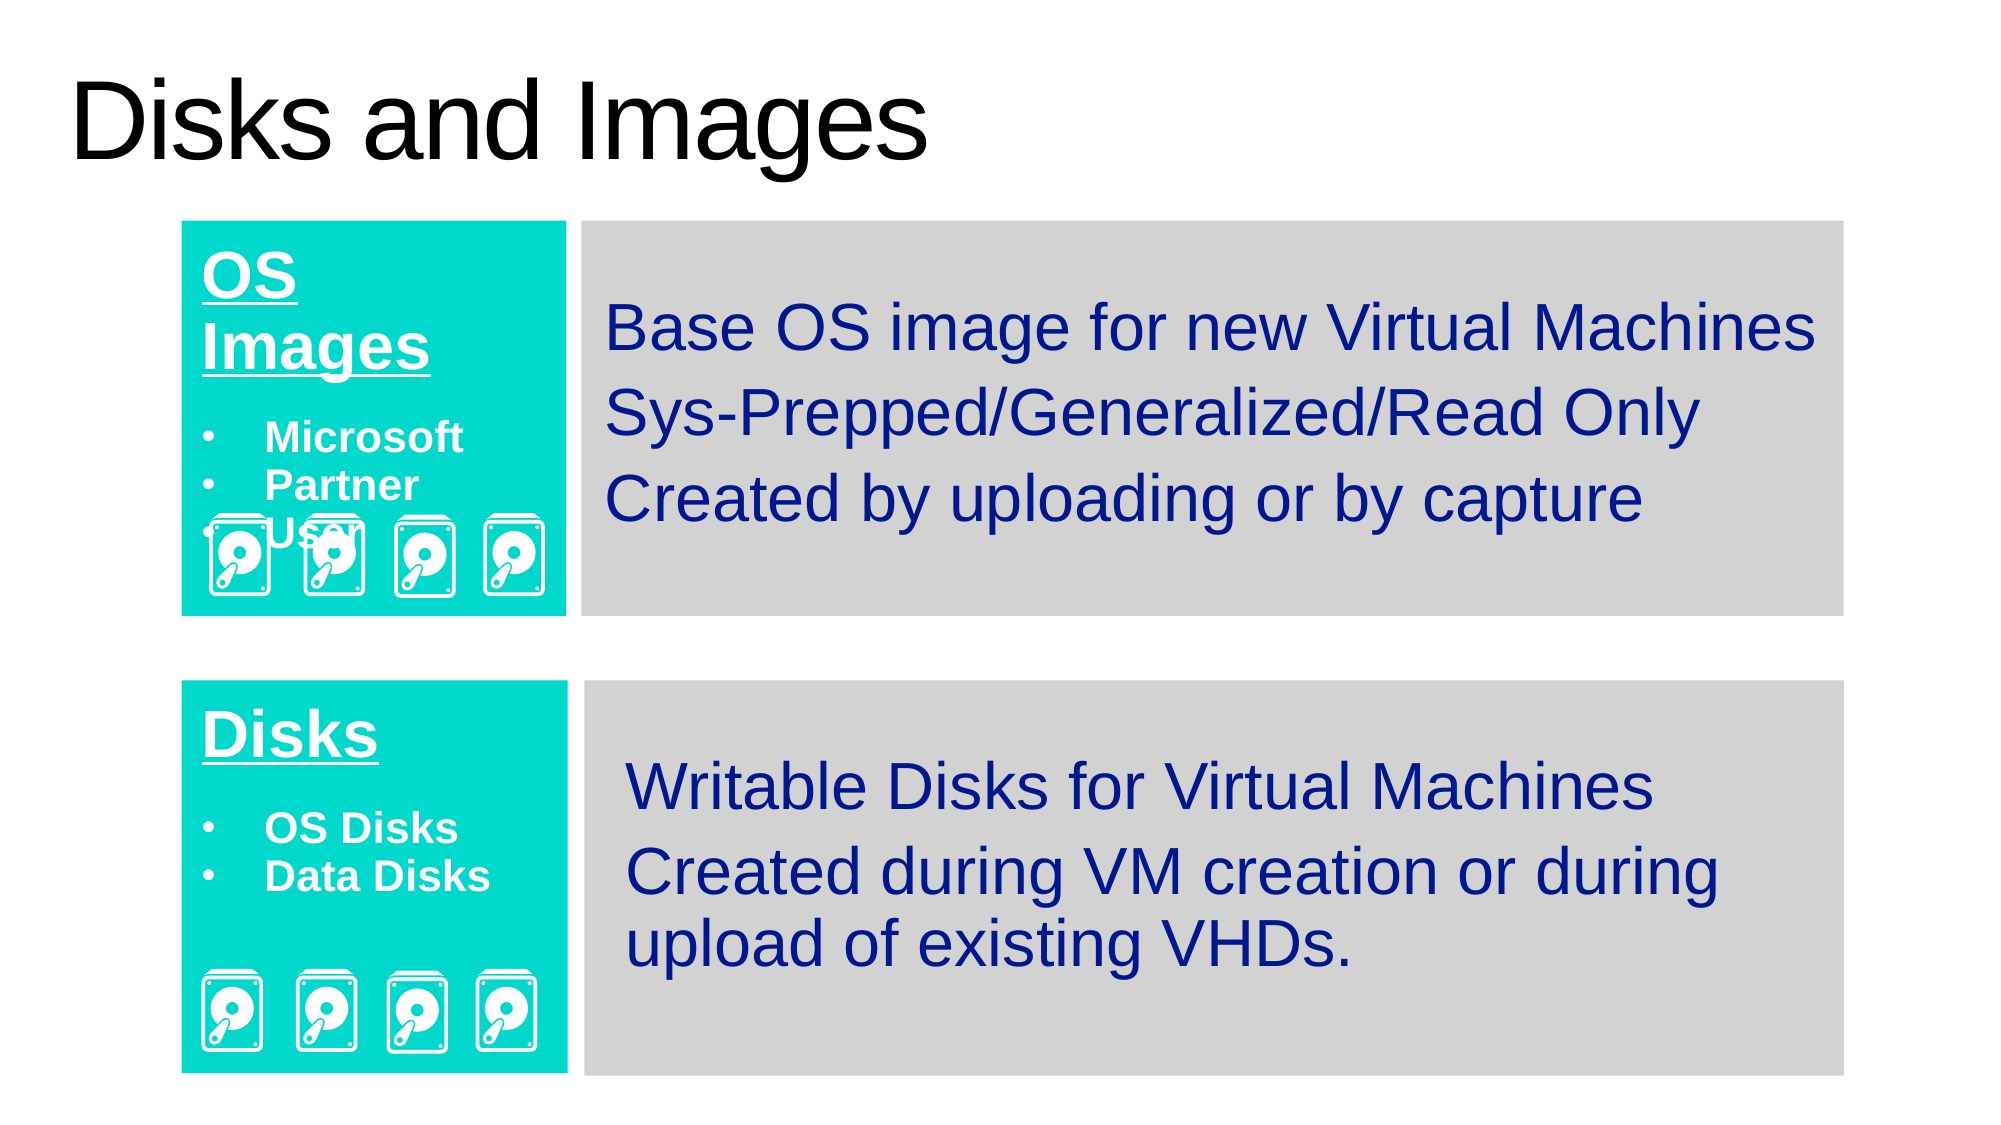

# Disks and Images
OS Images

Microsoft
Partner
User

Base OS image for new Virtual Machines
Sys-Prepped/Generalized/Read Only
Created by uploading or by capture
Disks

OS Disks
Data Disks

Writable Disks for Virtual Machines
Created during VM creation or during upload of existing VHDs.